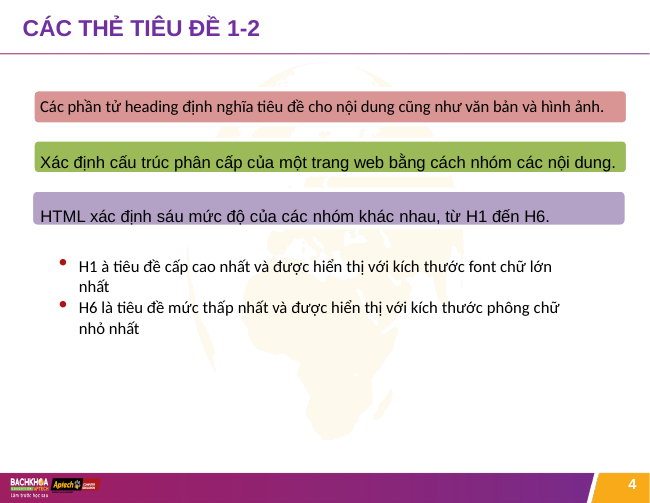

# CÁC THẺ TIÊU ĐỀ 1-2

Các phần tử heading định nghĩa tiêu đề cho nội dung cũng như văn bản và hình ảnh.
Xác định cấu trúc phân cấp của một trang web bằng cách nhóm các nội dung.  HTML xác định sáu mức độ của các nhóm khác nhau, từ H1 đến H6.

H1 à tiêu đề cấp cao nhất và được hiển thị với kích thước font chữ lớn  nhất
H6 là tiêu đề mức thấp nhất và được hiển thị với kích thước phông chữ  nhỏ nhất

4